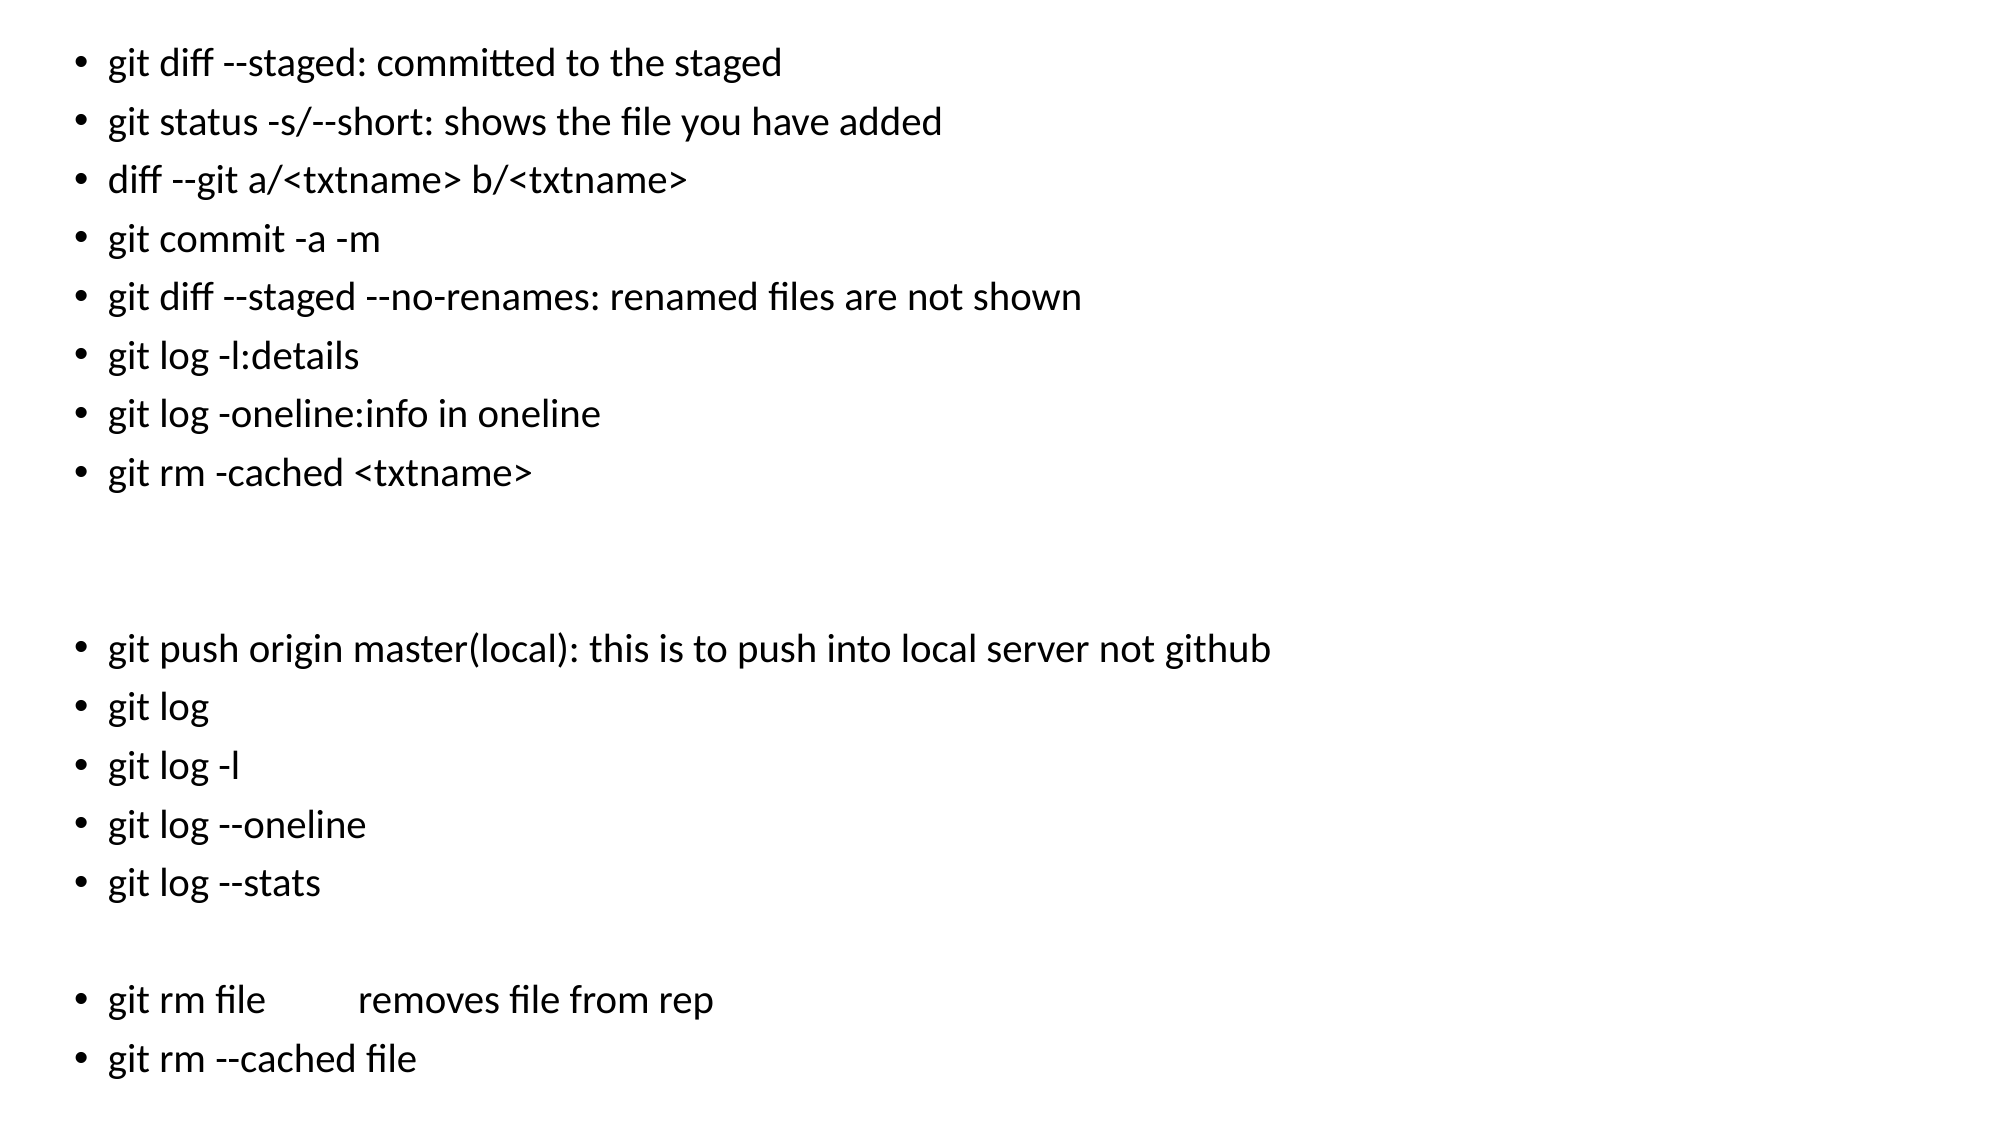

git diff --staged: committed to the staged
git status -s/--short: shows the file you have added
diff --git a/<txtname> b/<txtname>
git commit -a -m
git diff --staged --no-renames: renamed files are not shown
git log -l:details
git log -oneline:info in oneline
git rm -cached <txtname>

git push origin master(local): this is to push into local server not github
git log
git log -l
git log --oneline
git log --stats

git rm file          removes file from rep
git rm --cached file